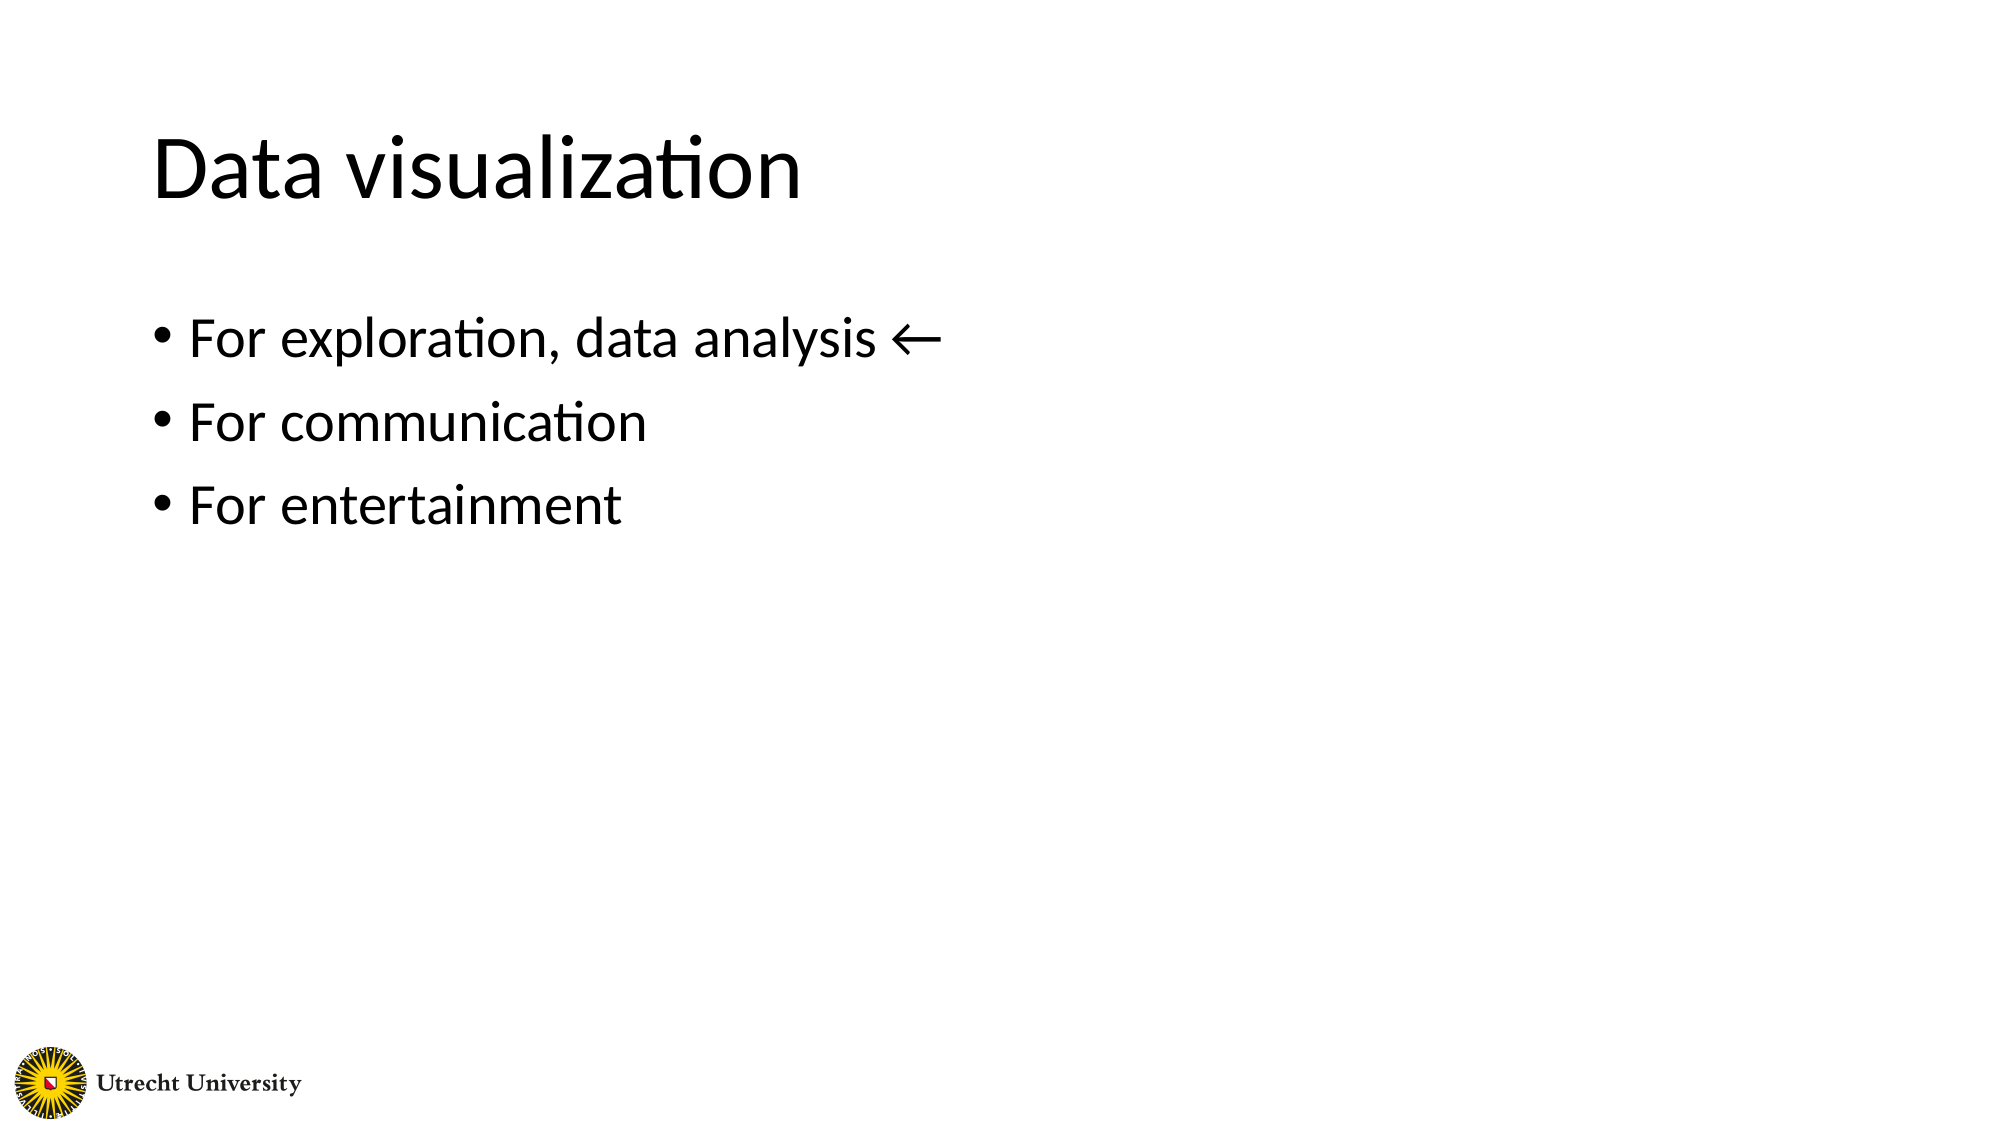

# Data visualization
For exploration, data analysis ←
For communication
For entertainment